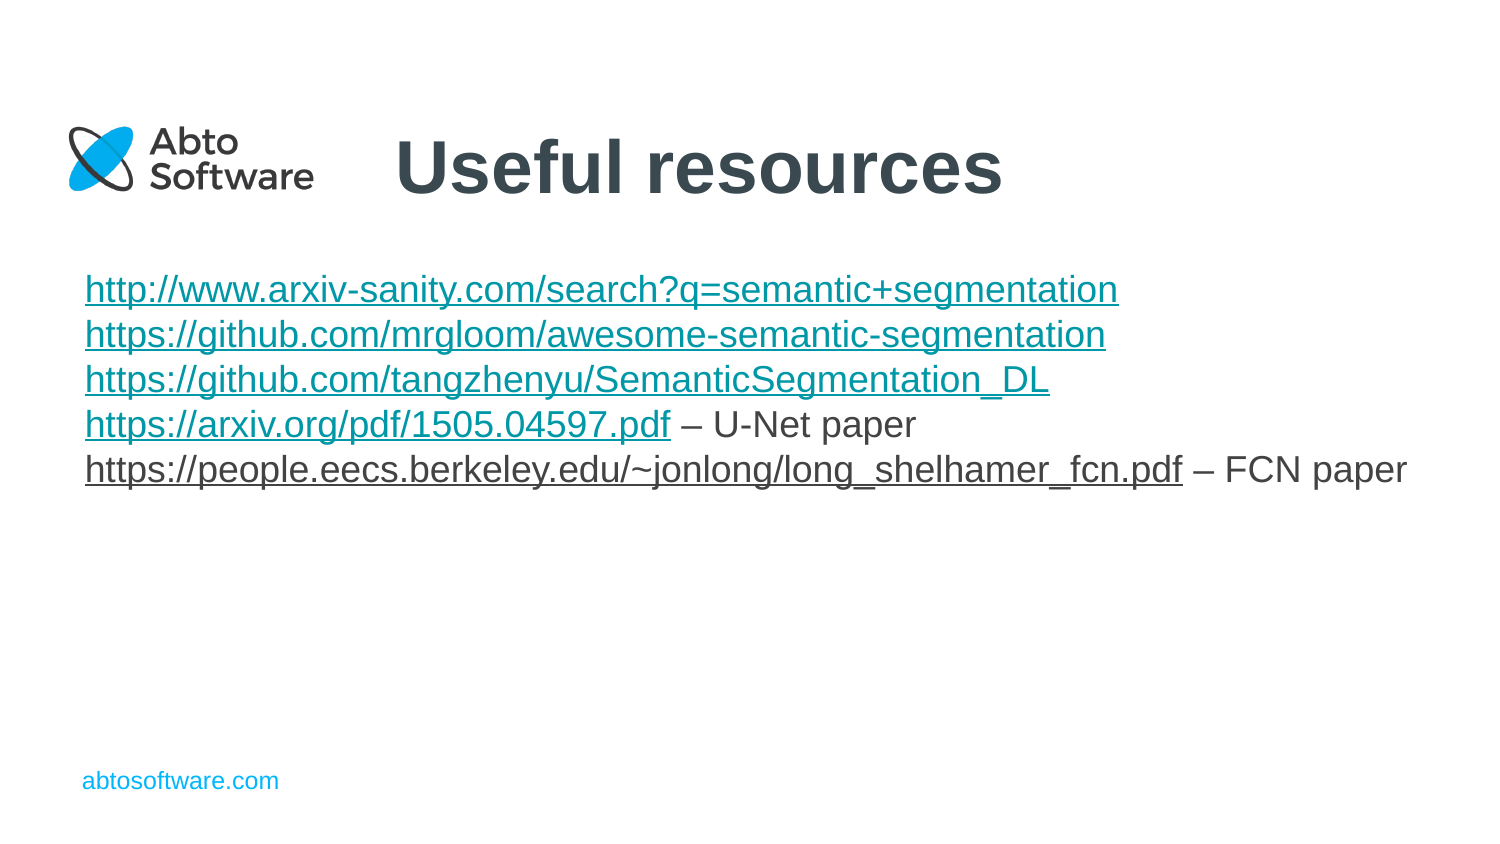

Useful resources
http://www.arxiv-sanity.com/search?q=semantic+segmentation
https://github.com/mrgloom/awesome-semantic-segmentation
https://github.com/tangzhenyu/SemanticSegmentation_DL
https://arxiv.org/pdf/1505.04597.pdf – U-Net paper
https://people.eecs.berkeley.edu/~jonlong/long_shelhamer_fcn.pdf – FCN paper